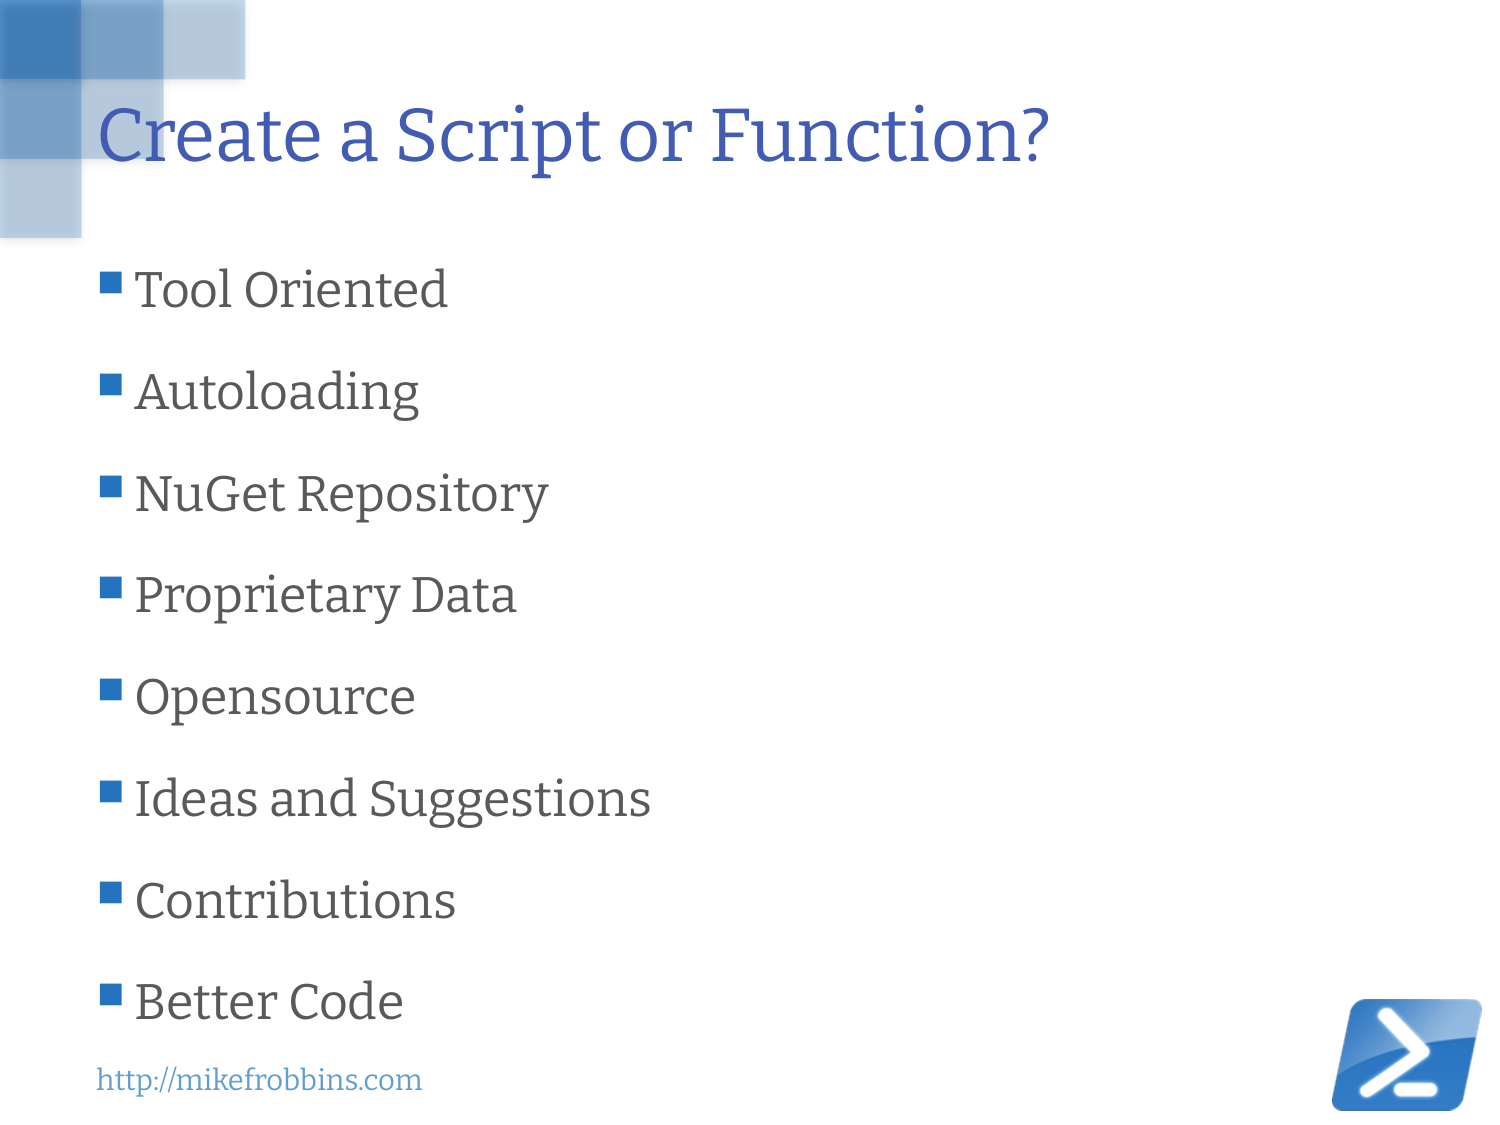

# Create a Script or Function?
Tool Oriented
Autoloading
NuGet Repository
Proprietary Data
Opensource
Ideas and Suggestions
Contributions
Better Code